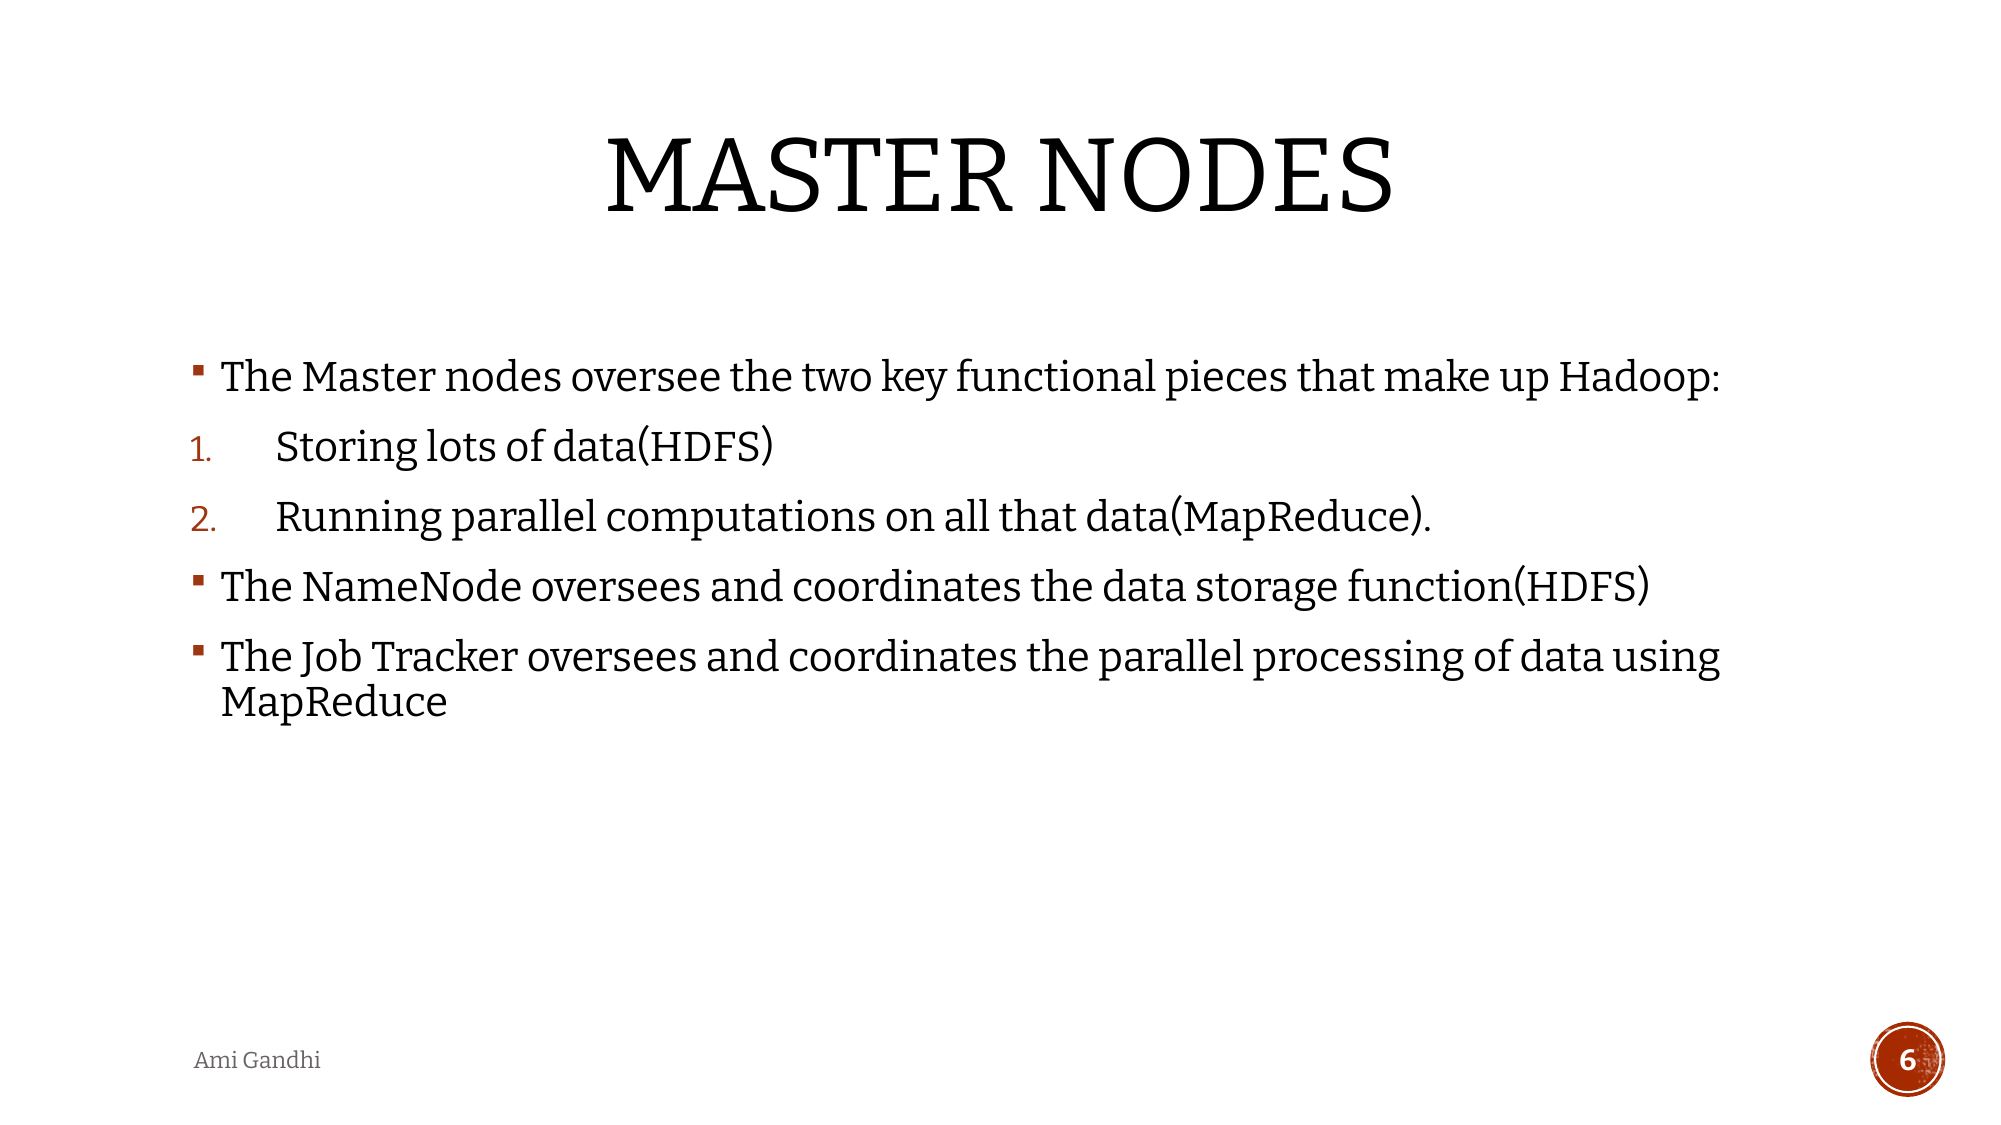

# Master nodes
The Master nodes oversee the two key functional pieces that make up Hadoop:
Storing lots of data(HDFS)
Running parallel computations on all that data(MapReduce).
The NameNode oversees and coordinates the data storage function(HDFS)
The Job Tracker oversees and coordinates the parallel processing of data using MapReduce
Ami Gandhi
6